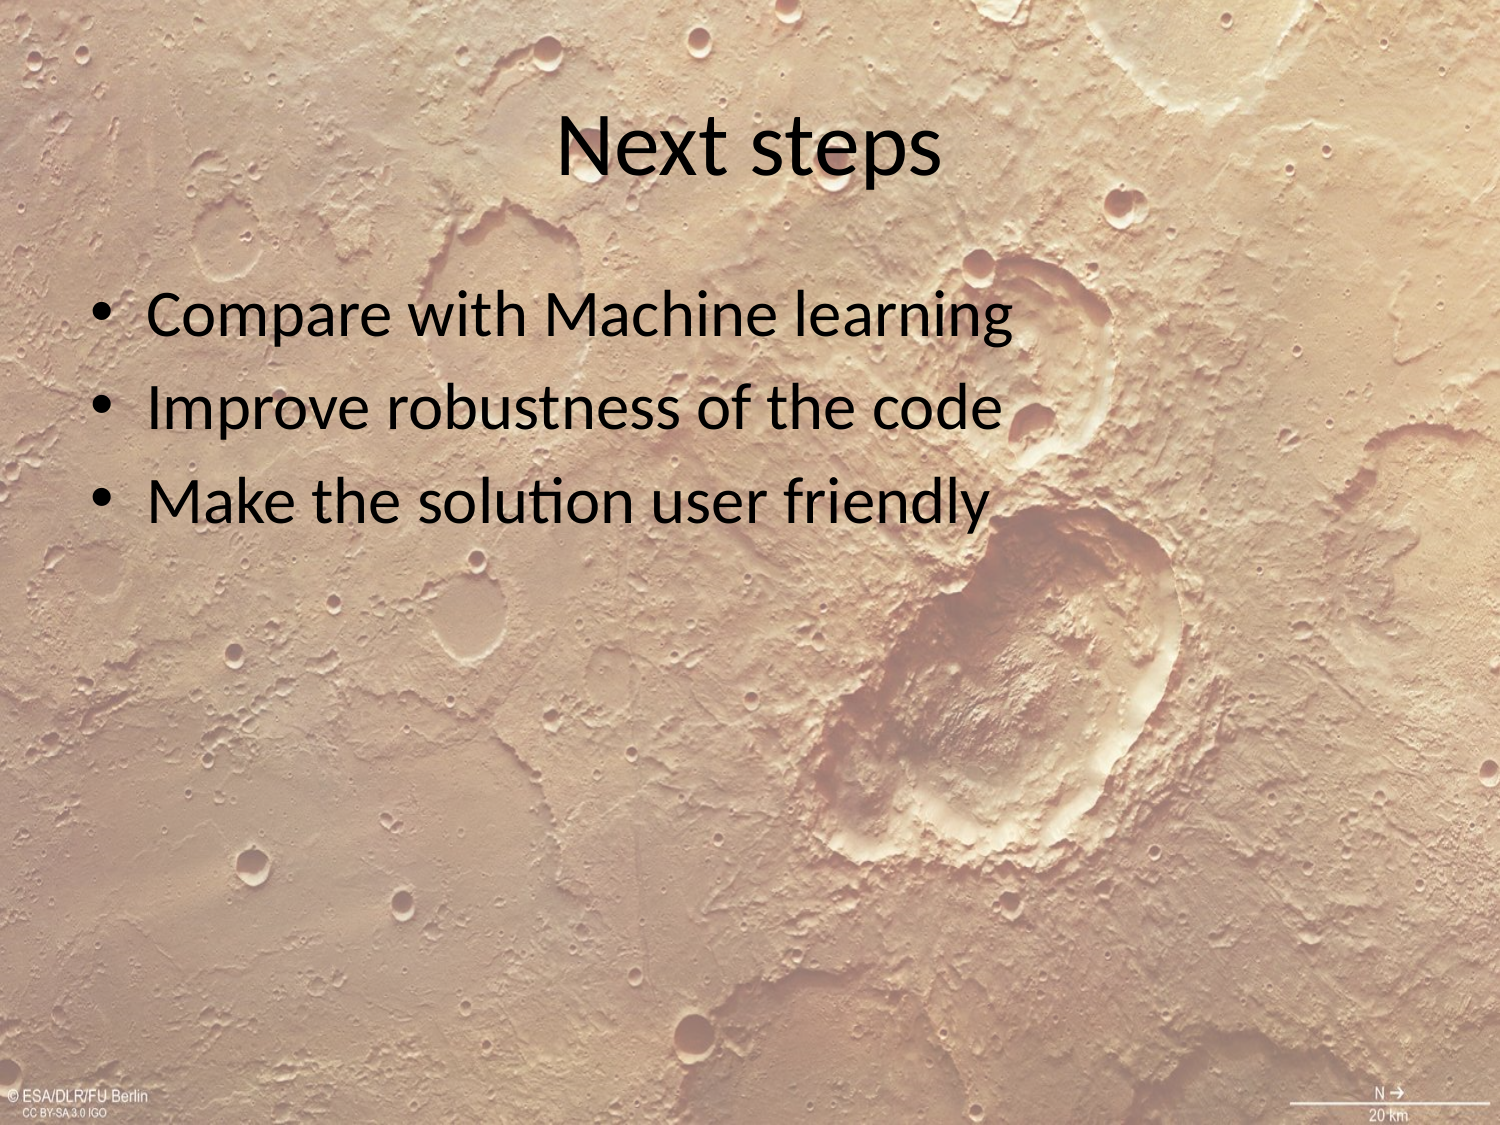

# Next steps
Compare with Machine learning
Improve robustness of the code
Make the solution user friendly